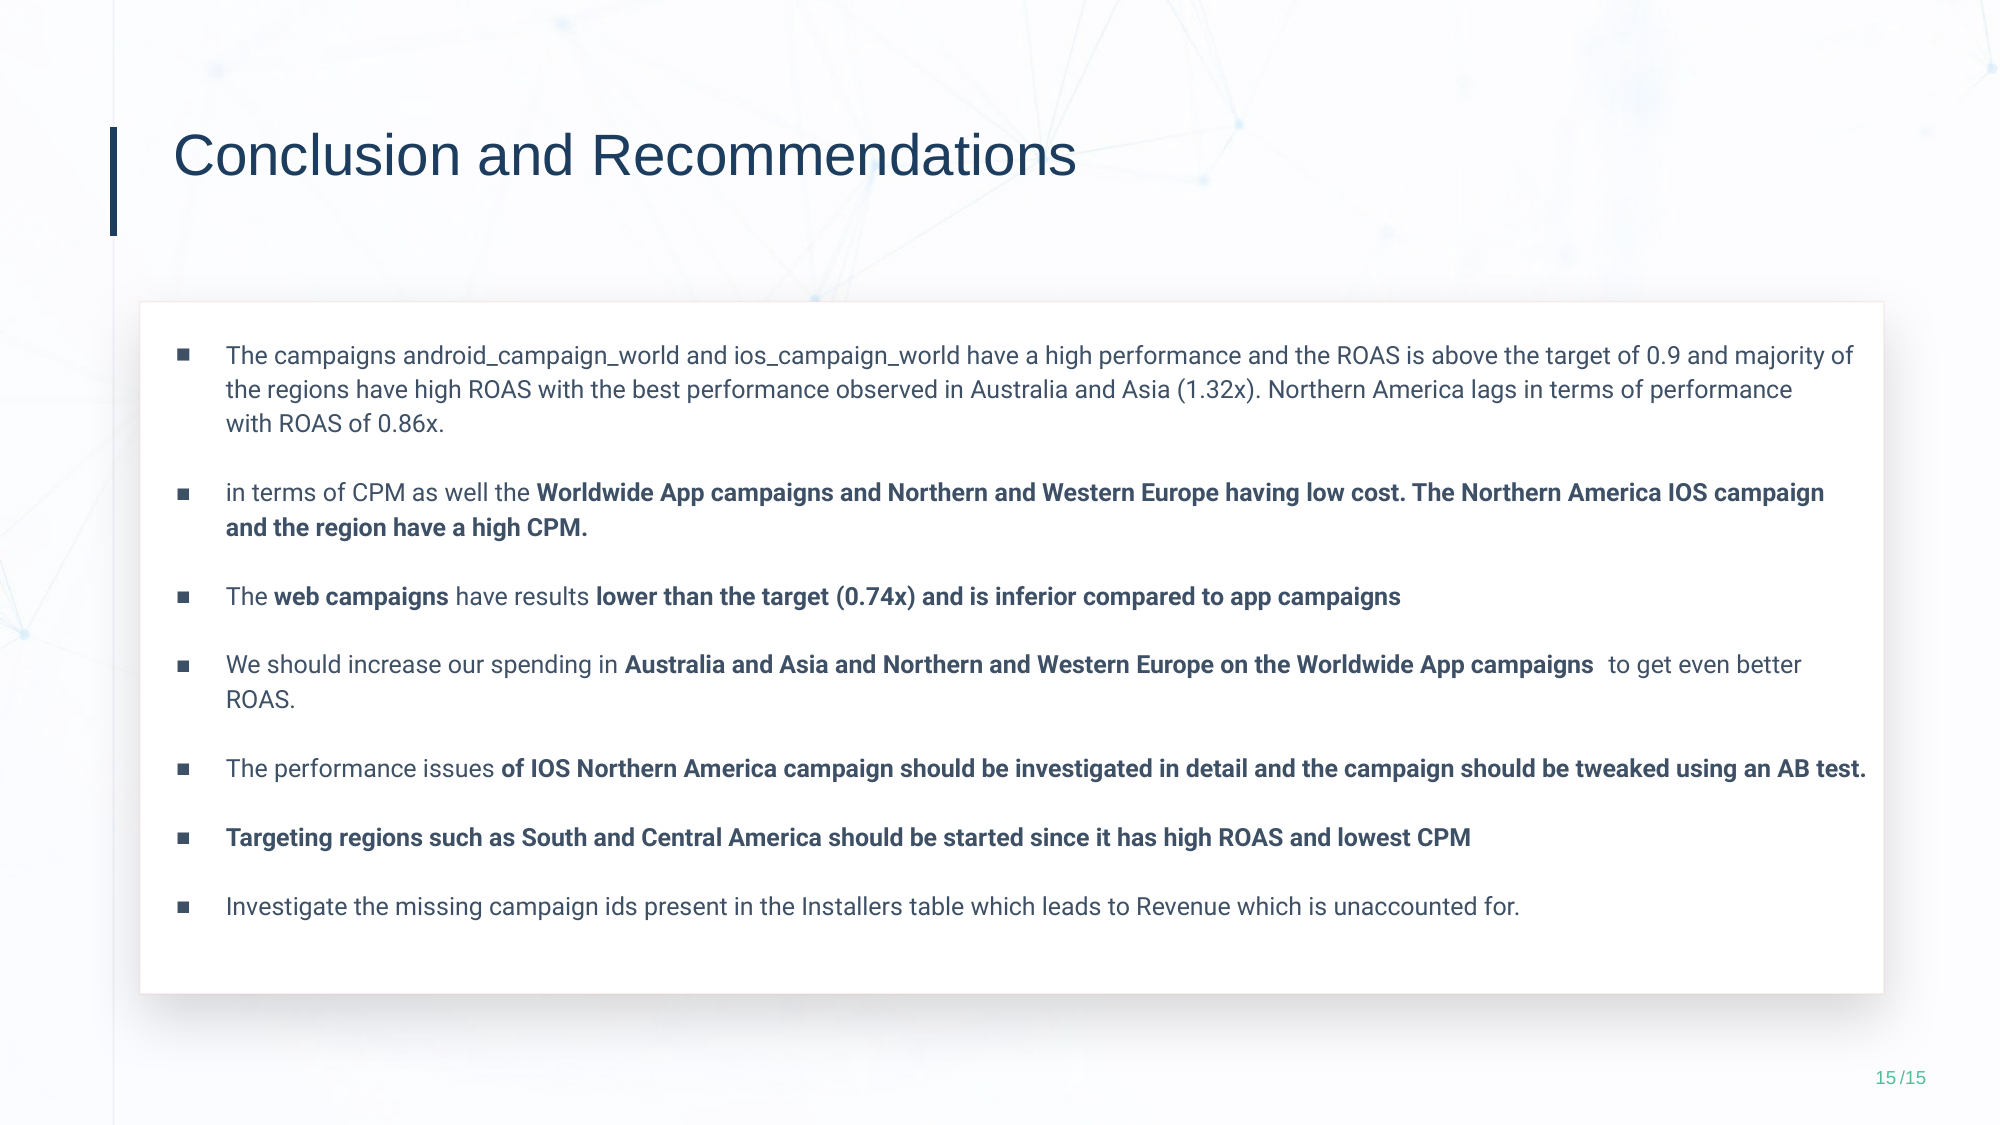

Conclusion and Recommendations

The campaigns android_campaign_world and ios_campaign_world have a high performance and the ROAS is above the target of 0.9 and majority of the regions have high ROAS with the best performance observed in Australia and Asia (1.32x). Northern America lags in terms of performance
with ROAS of 0.86x.

in terms of CPM as well the Worldwide App campaigns and Northern and Western Europe having low cost. The Northern America IOS campaign and the region have a high CPM.

The web campaigns have results lower than the target (0.74x) and is inferior compared to app campaigns

We should increase our spending in Australia and Asia and Northern and Western Europe on the Worldwide App campaigns  to get even better ROAS.

The performance issues of IOS Northern America campaign should be investigated in detail and the campaign should be tweaked using an AB test.

Targeting regions such as South and Central America should be started since it has high ROAS and lowest CPM

Investigate the missing campaign ids present in the Installers table which leads to Revenue which is unaccounted for.

15